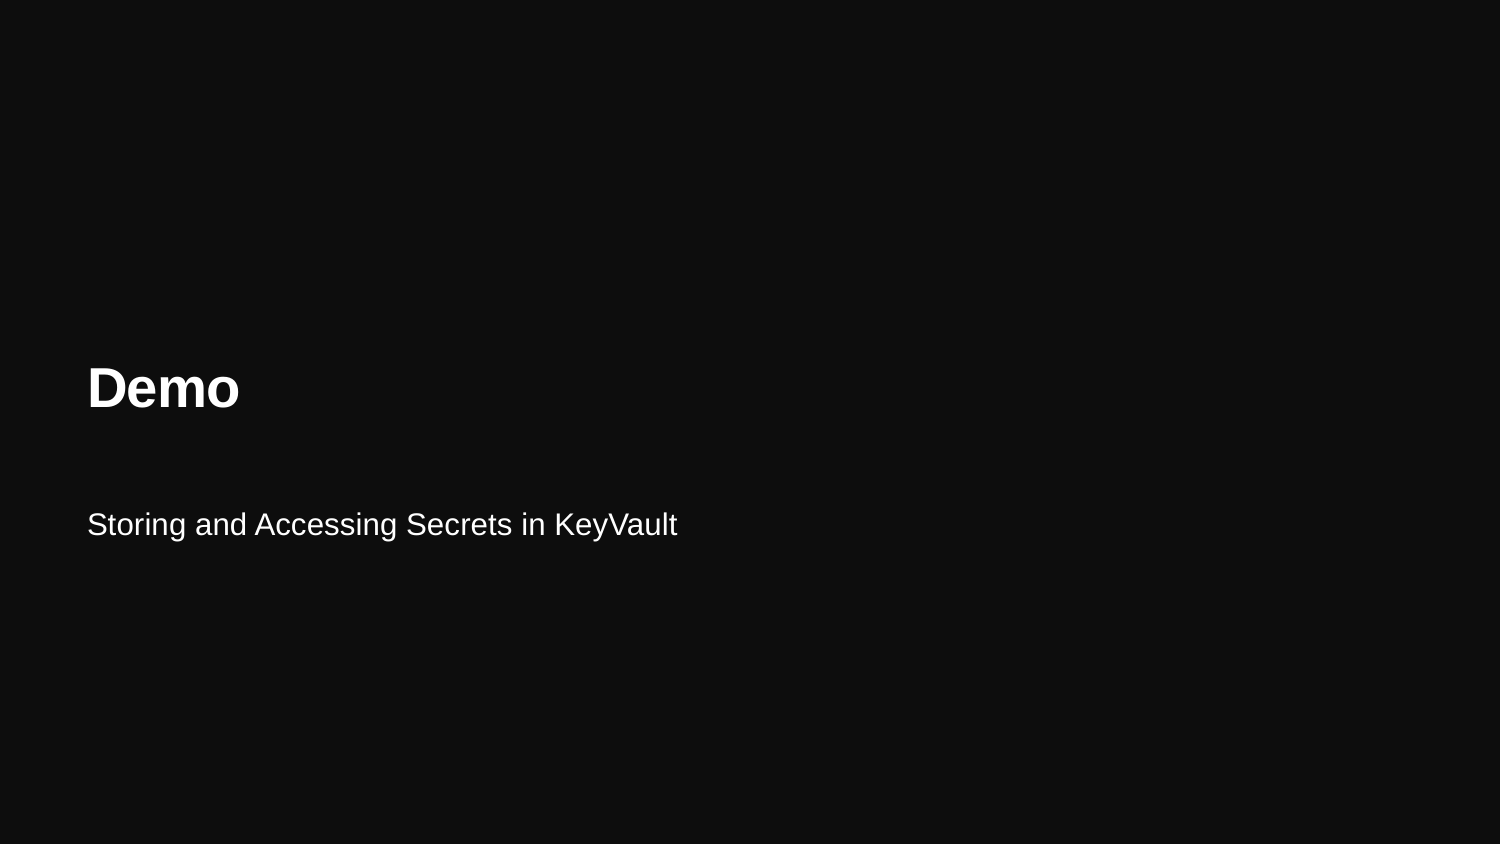

# Demo
Storing and Accessing Secrets in KeyVault